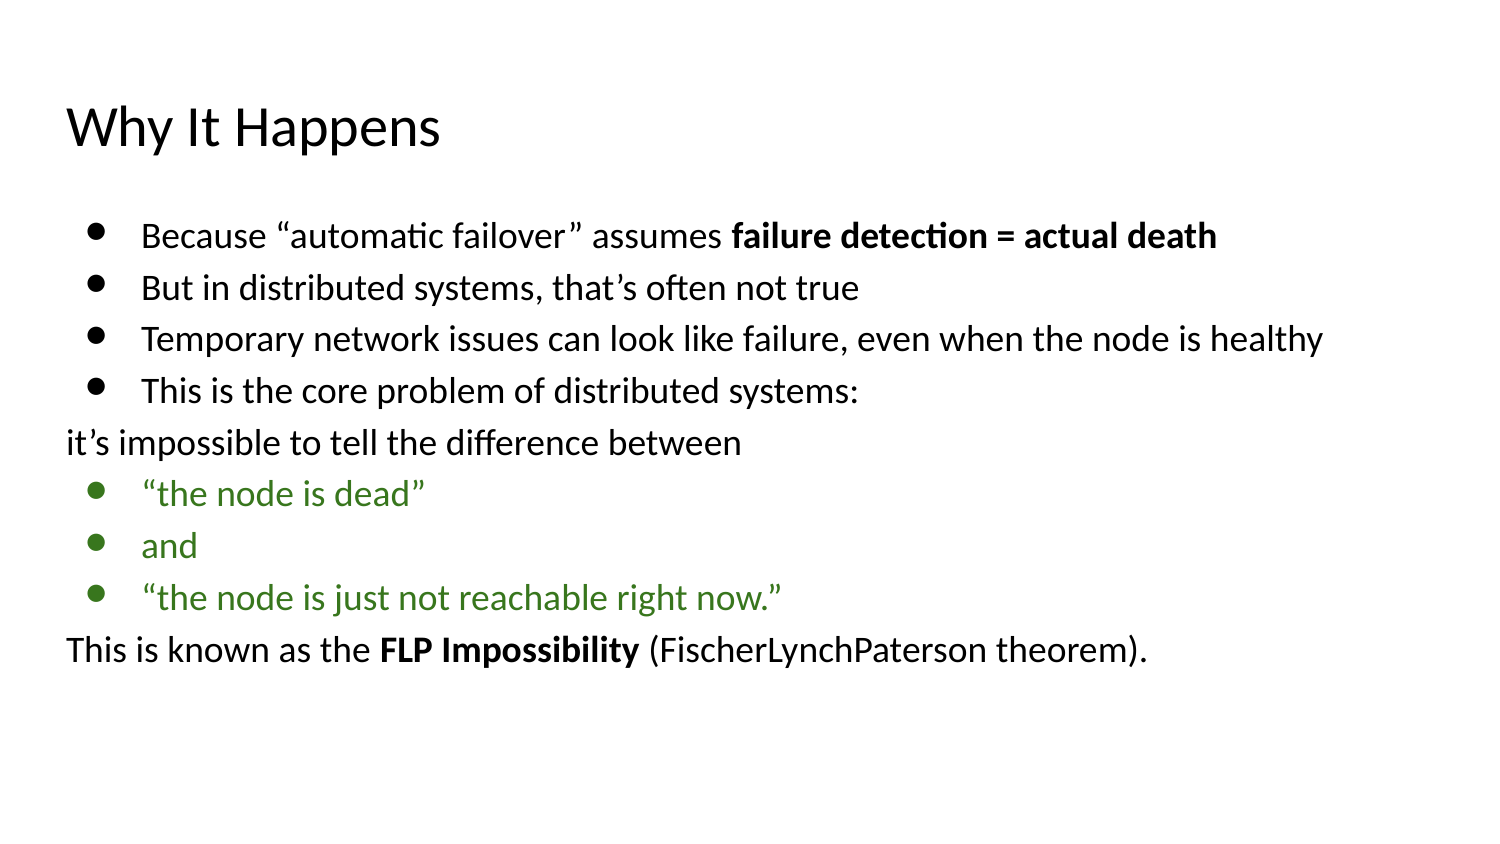

# Why It Happens
Because “automatic failover” assumes failure detection = actual death
But in distributed systems, that’s often not true
Temporary network issues can look like failure, even when the node is healthy
This is the core problem of distributed systems:
it’s impossible to tell the difference between
“the node is dead”
and
“the node is just not reachable right now.”
This is known as the FLP Impossibility (FischerLynchPaterson theorem).